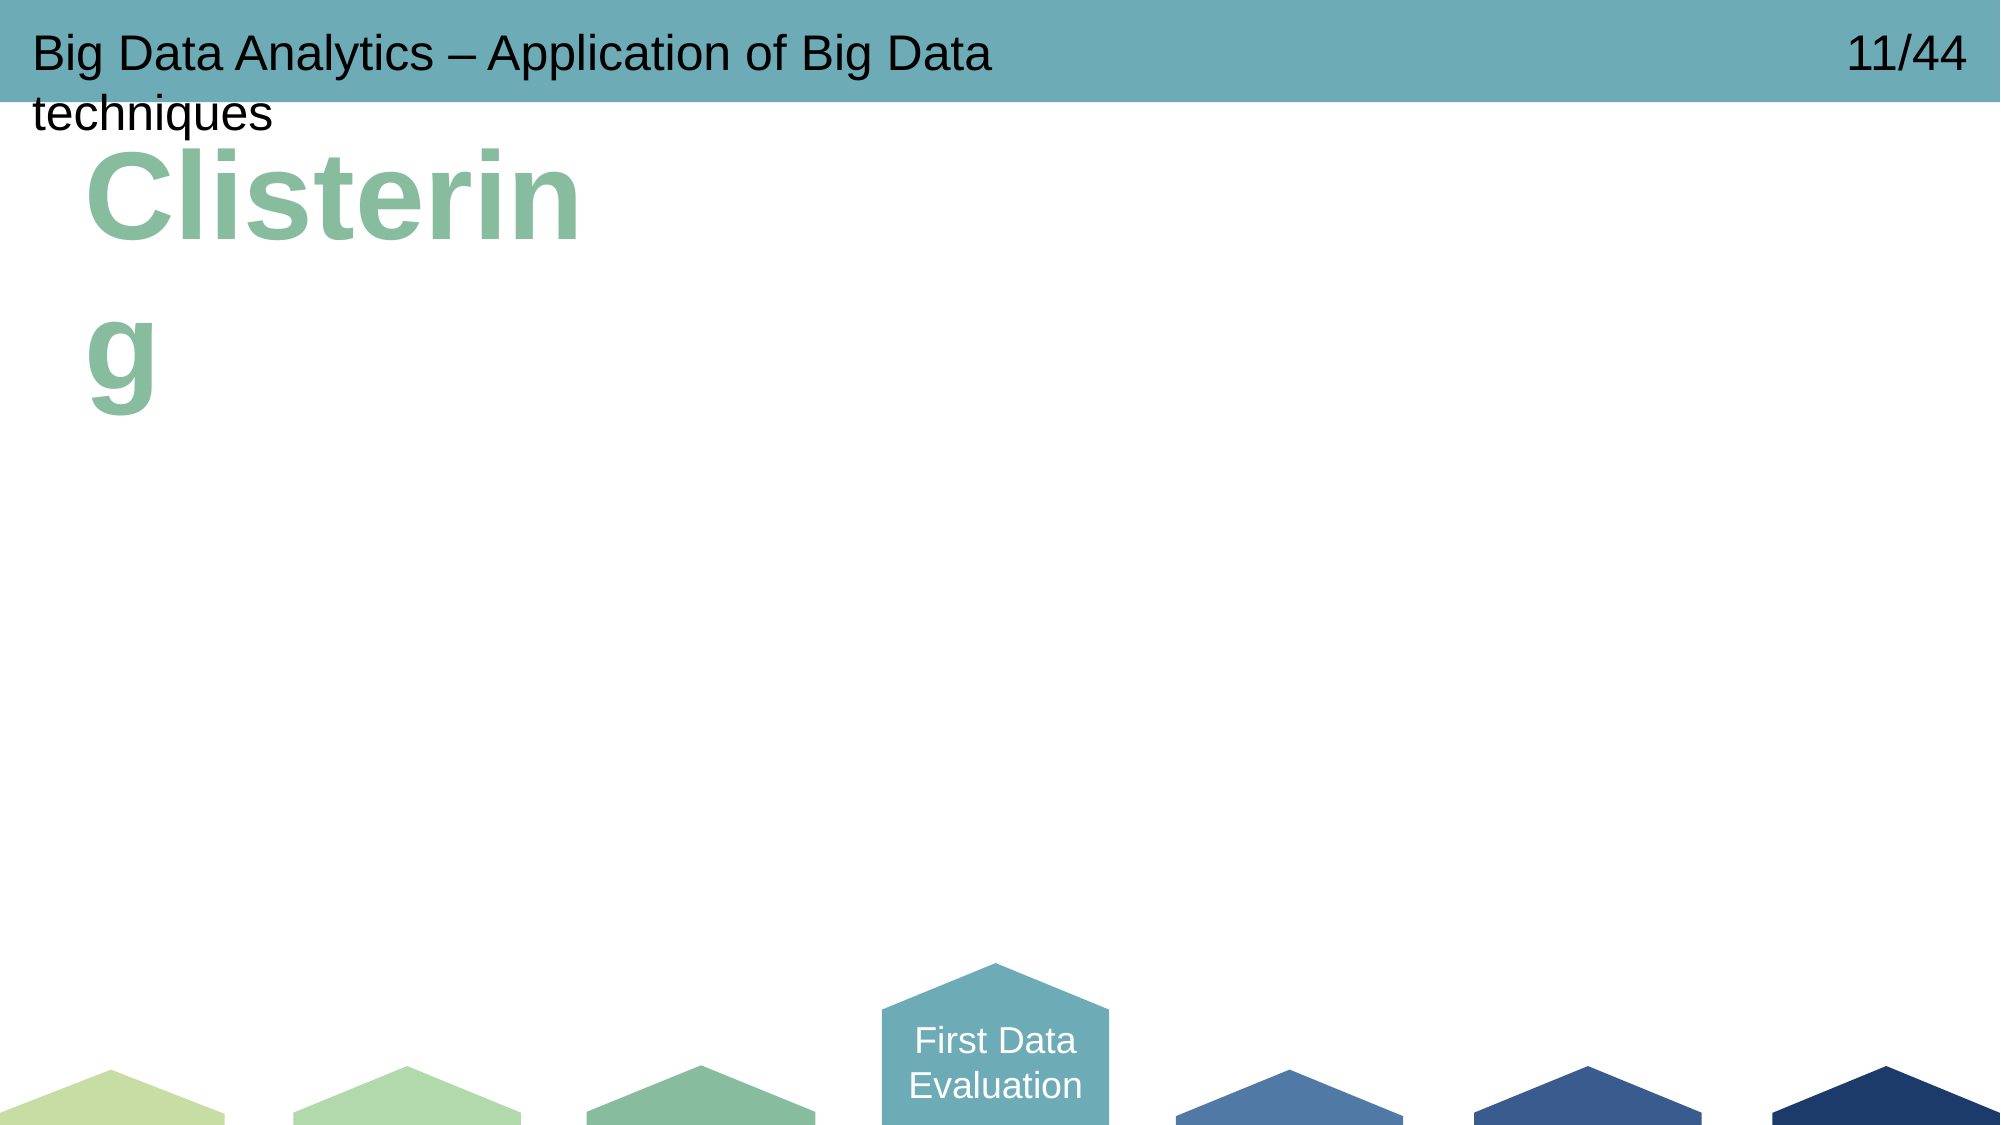

Big Data Analytics – Application of Big Data techniques
11/44
Clistering
First Data
Evaluation